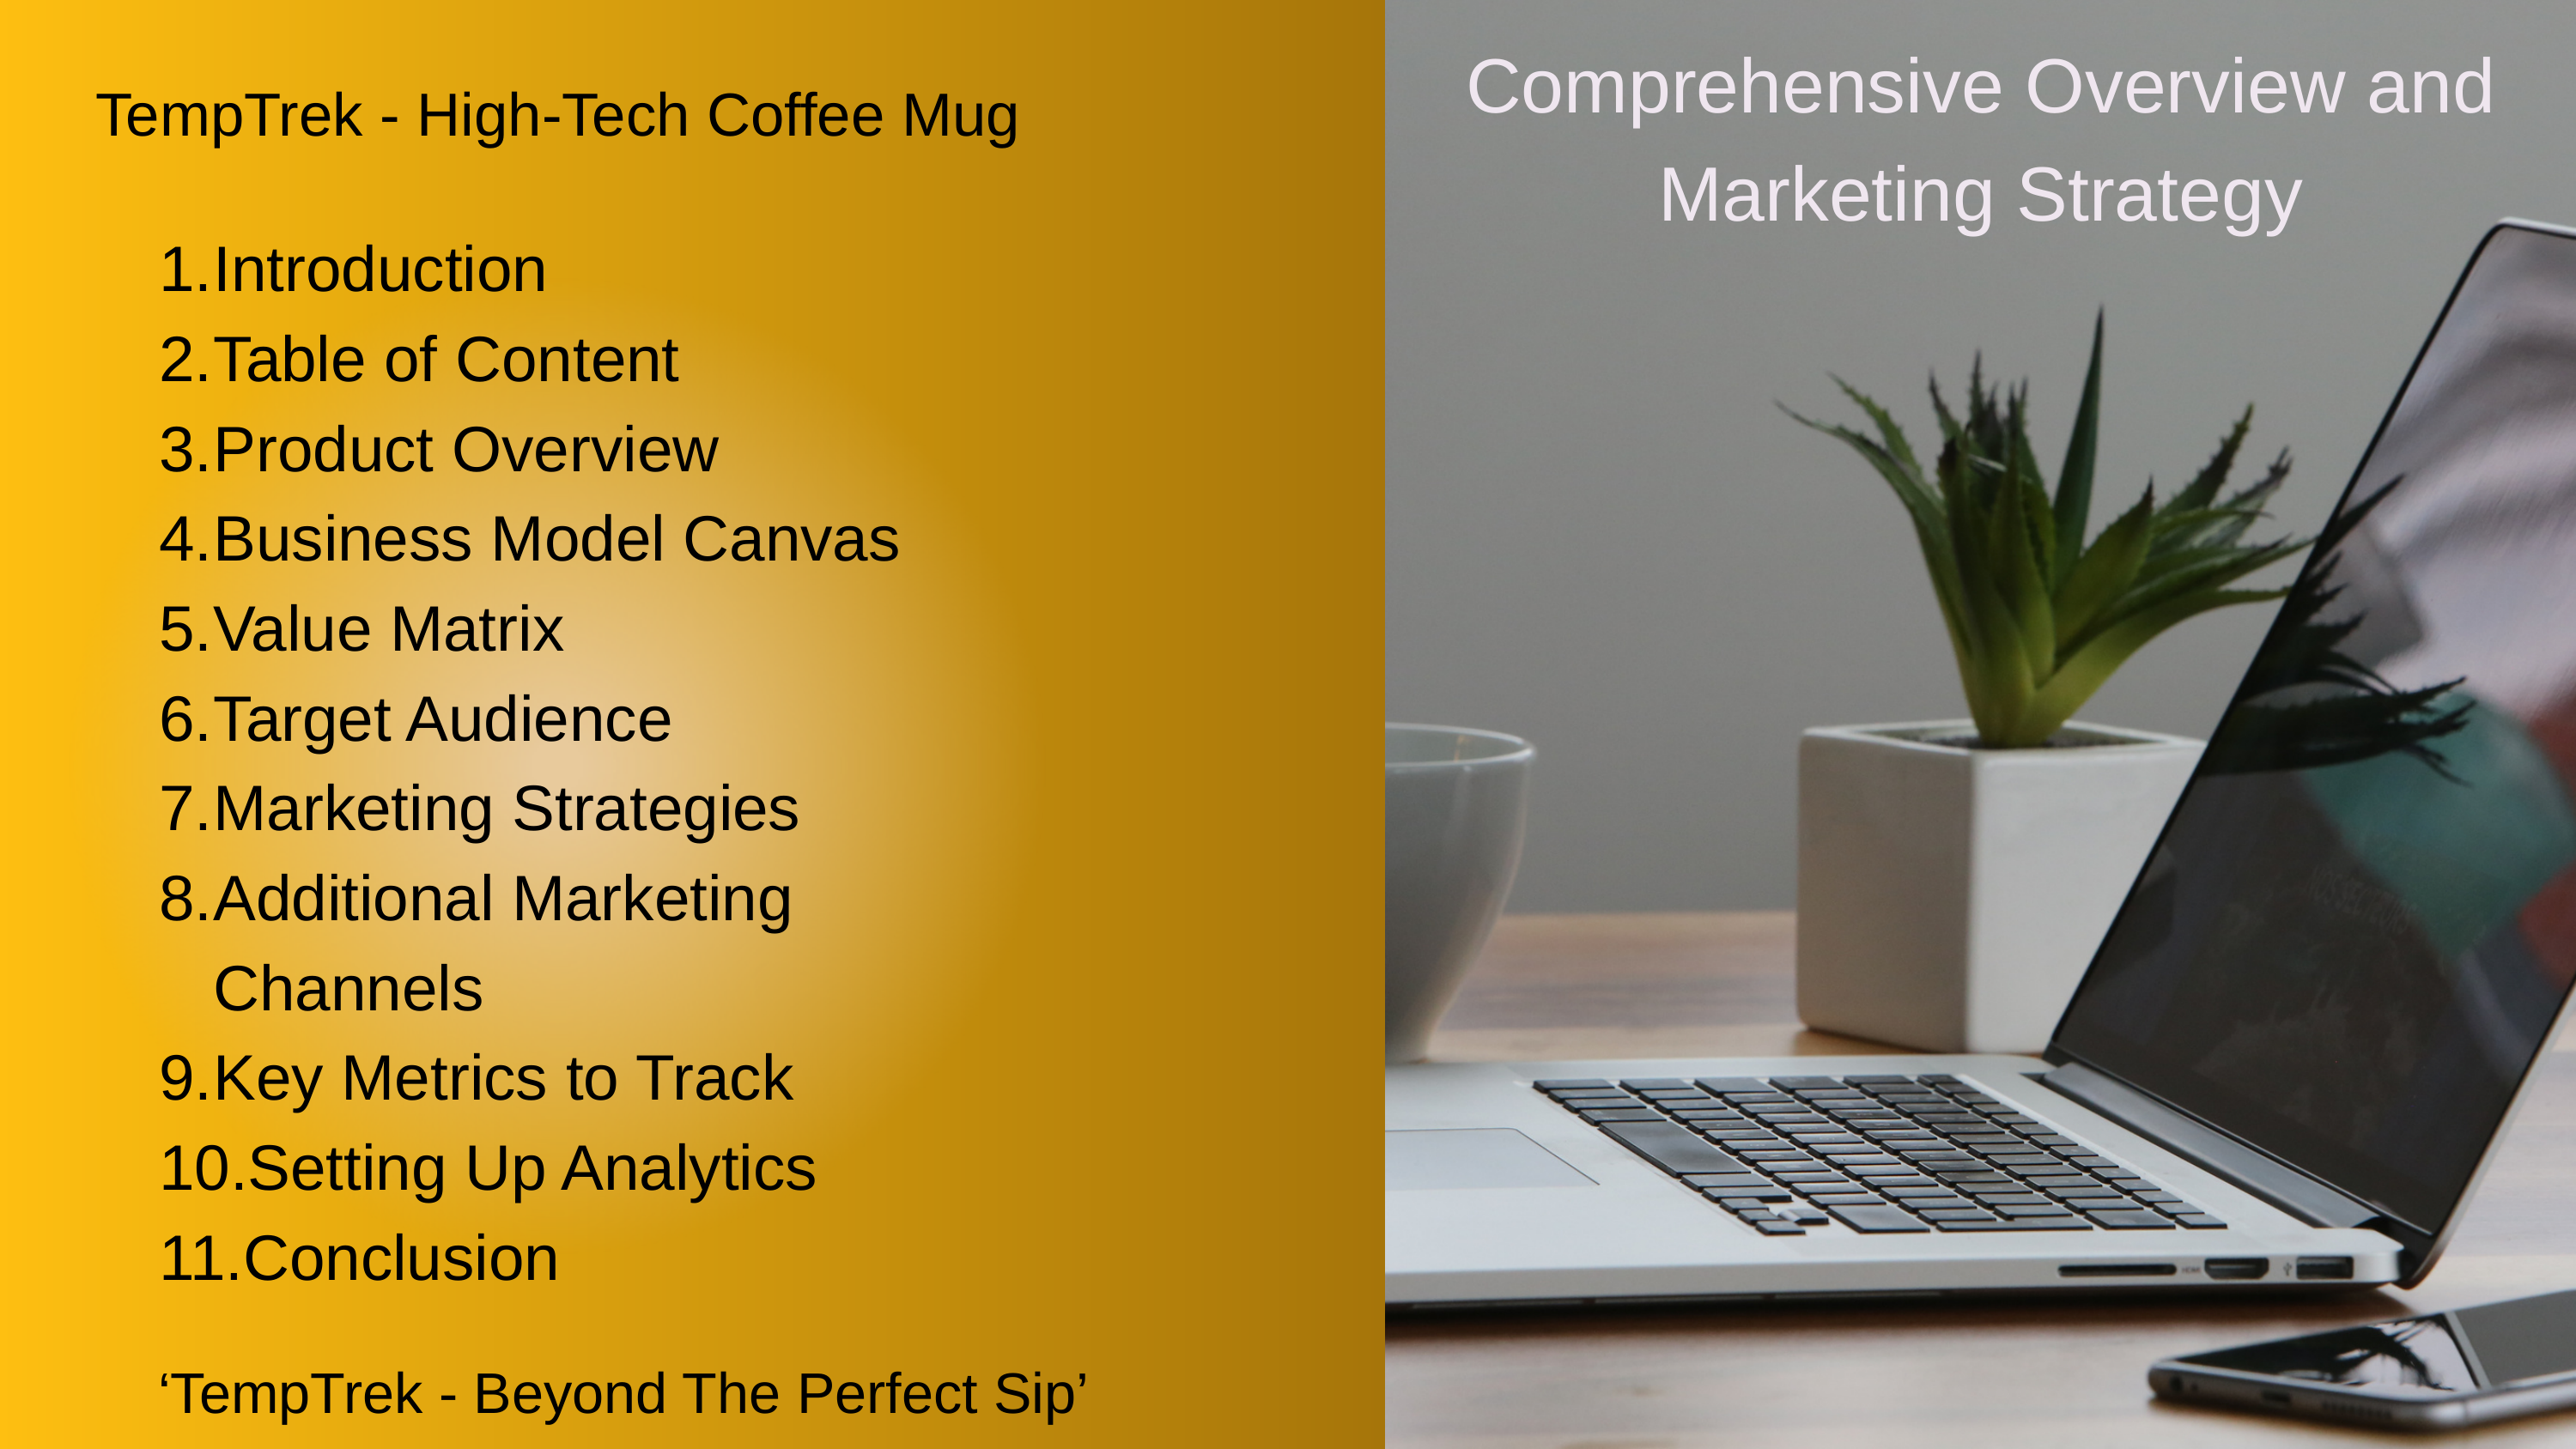

Comprehensive Overview and Marketing Strategy
TempTrek - High-Tech Coffee Mug
Introduction
Table of Content
Product Overview
Business Model Canvas
Value Matrix
Target Audience
Marketing Strategies
Additional Marketing Channels
Key Metrics to Track
Setting Up Analytics
Conclusion

‘TempTrek - Beyond The Perfect Sip’